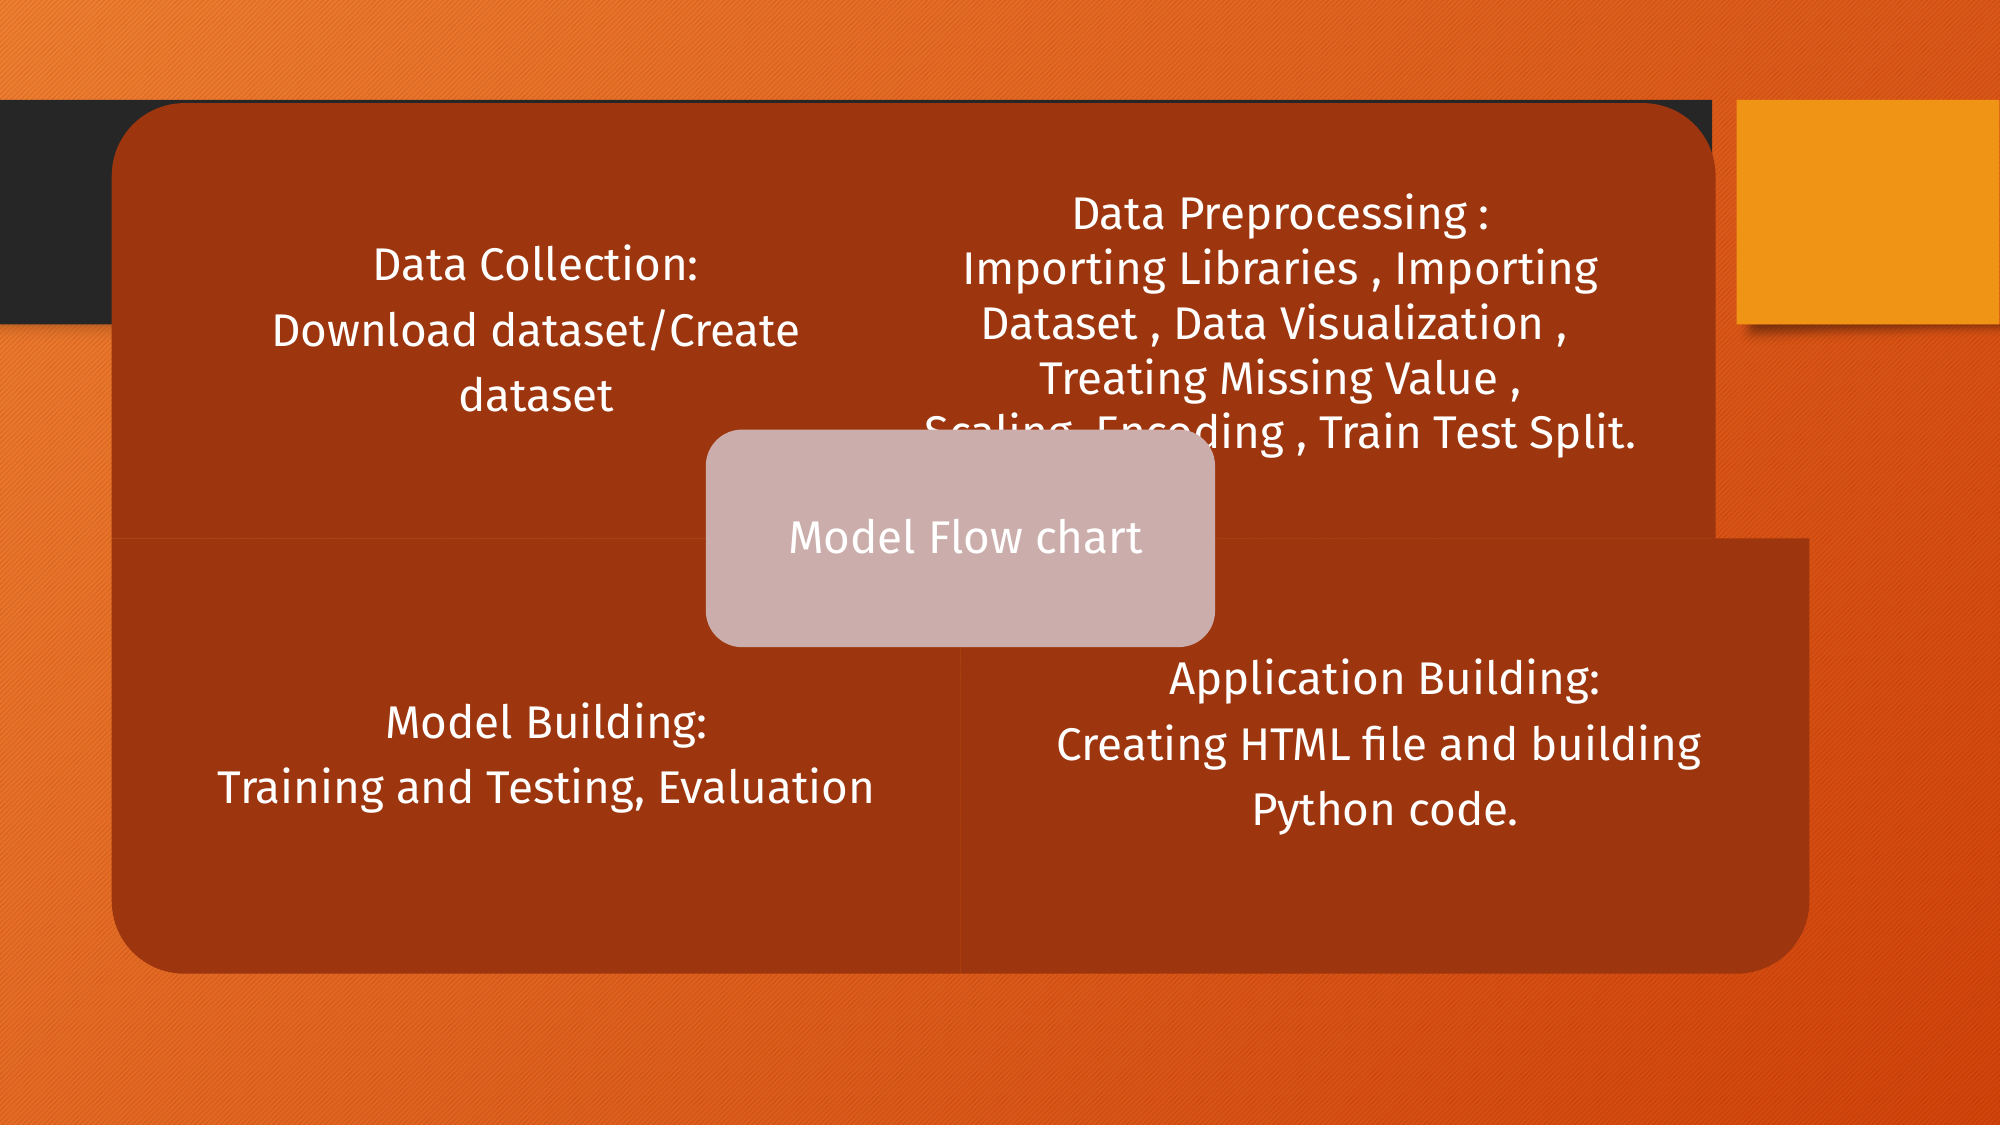

Data Collection:
Download dataset/Create
dataset
Data Preprocessing :
Importing Libraries , Importing Dataset , Data Visualization ,
Treating Missing Value , Scaling ,Encoding , Train Test Split.
Model Building:
Training and Testing, Evaluation
Application Building:
Creating HTML file and building
Python code.
Model Flow chart
#